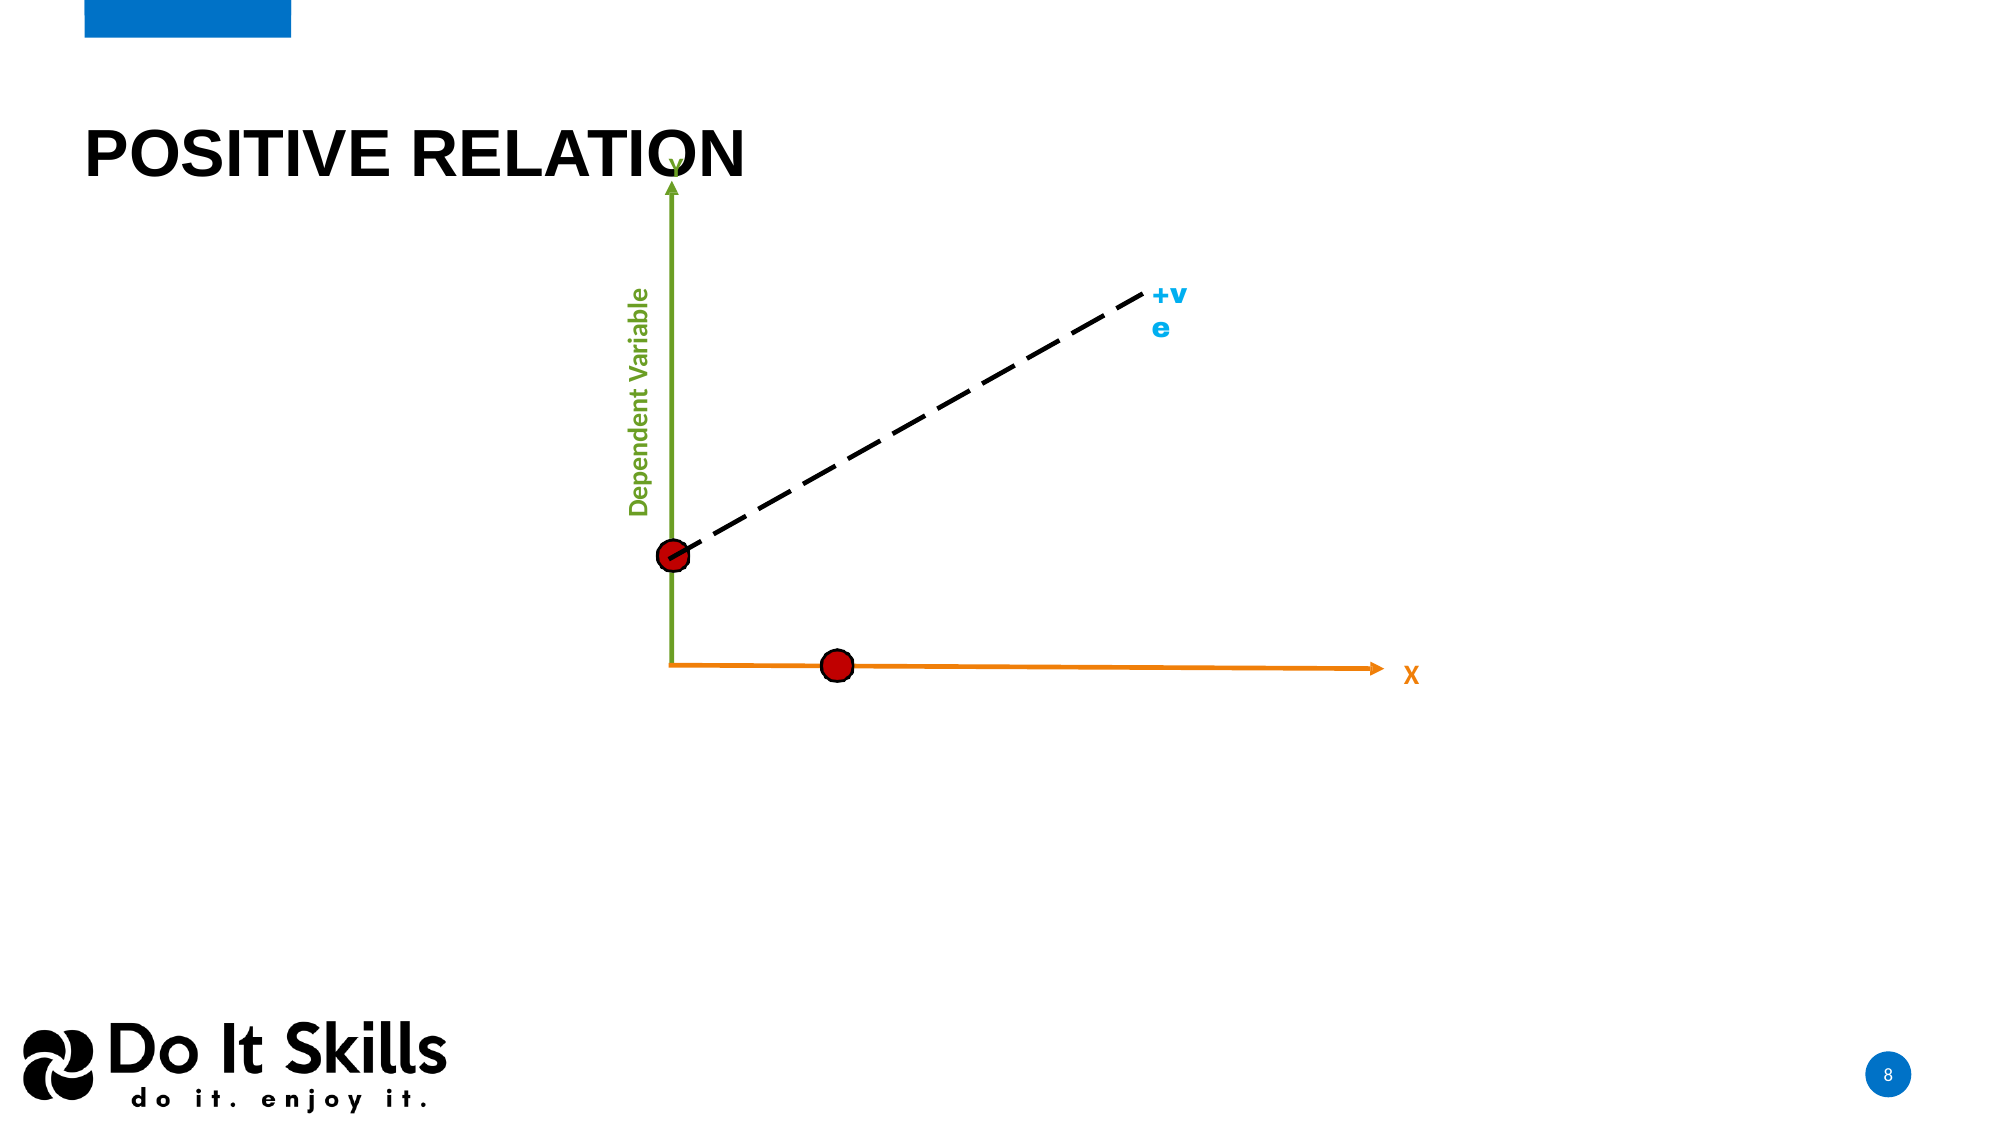

# Positive Relation
Y

+ve
Dependent Variable

X

8